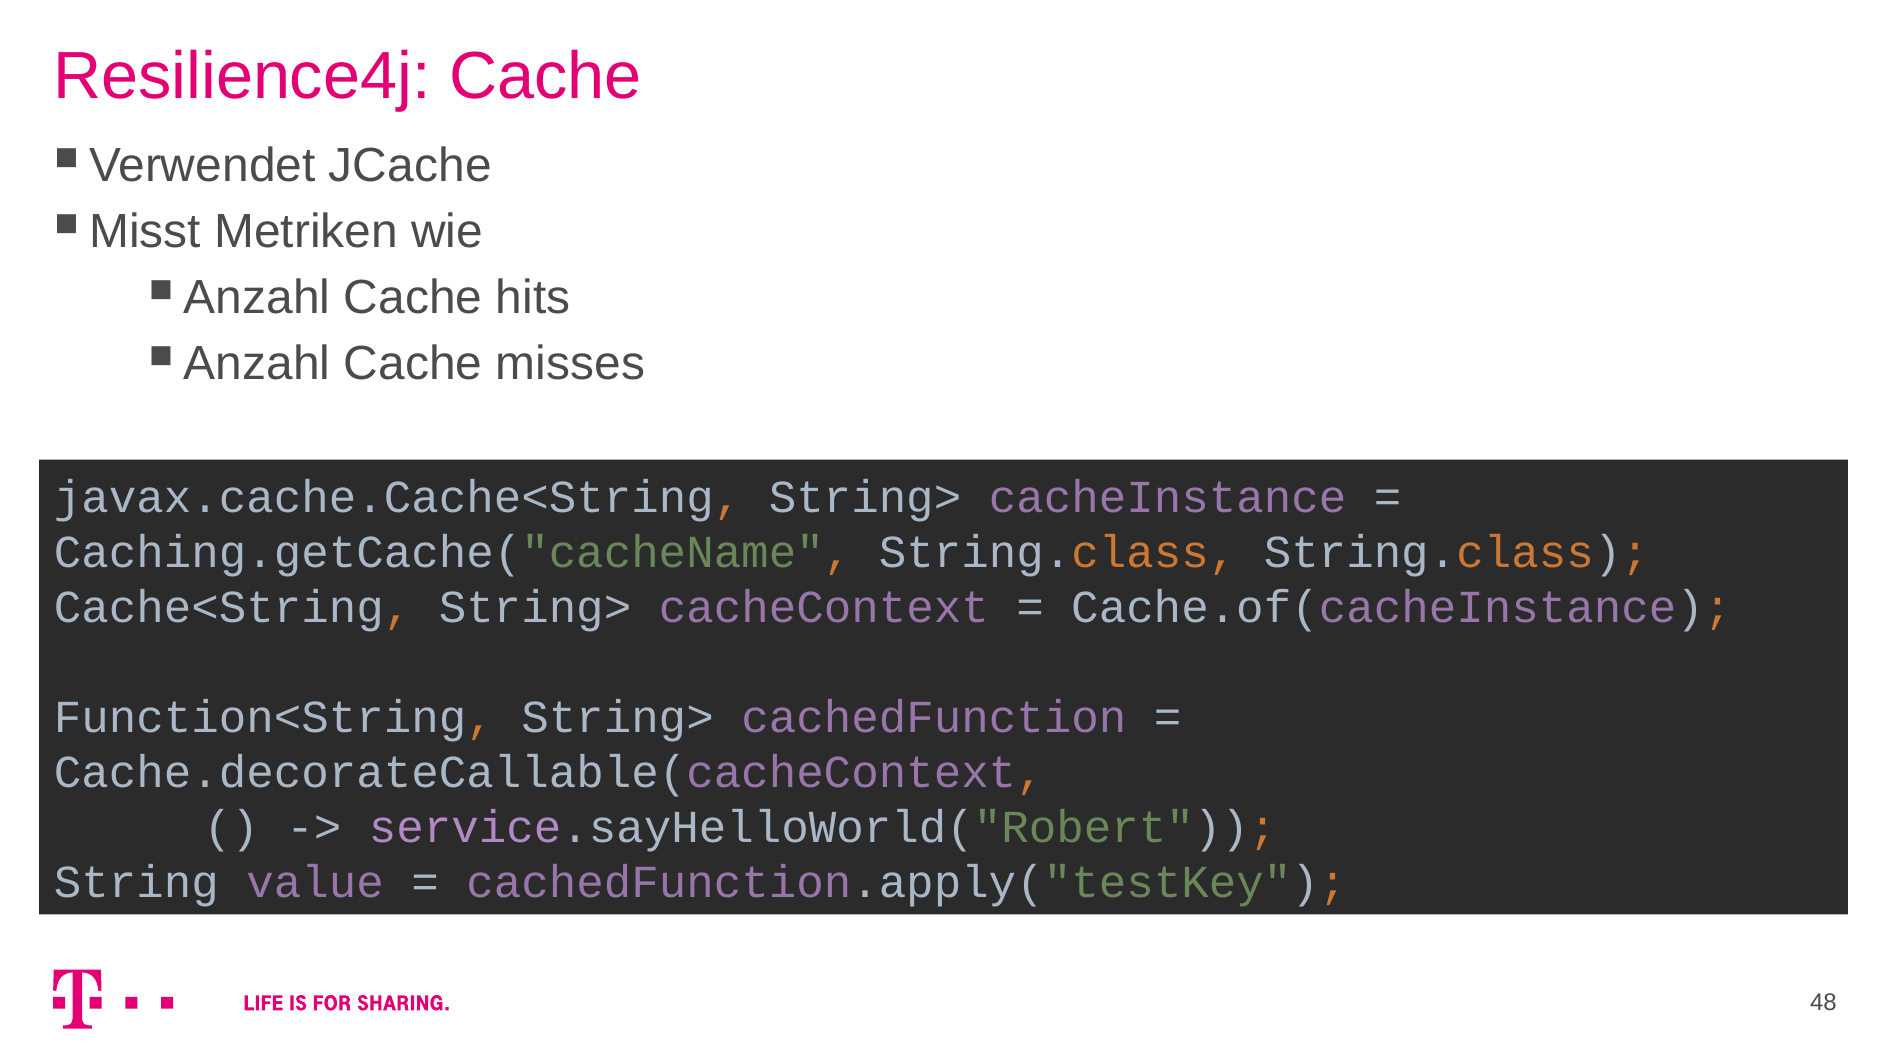

# Resilience4j: Cache
Verwendet JCache
Misst Metriken wie
Anzahl Cache hits
Anzahl Cache misses
javax.cache.Cache<String, String> cacheInstance = 	Caching.getCache("cacheName", String.class, String.class);
Cache<String, String> cacheContext = Cache.of(cacheInstance);
Function<String, String> cachedFunction = Cache.decorateCallable(cacheContext,
	() -> service.sayHelloWorld("Robert"));
String value = cachedFunction.apply("testKey");
48